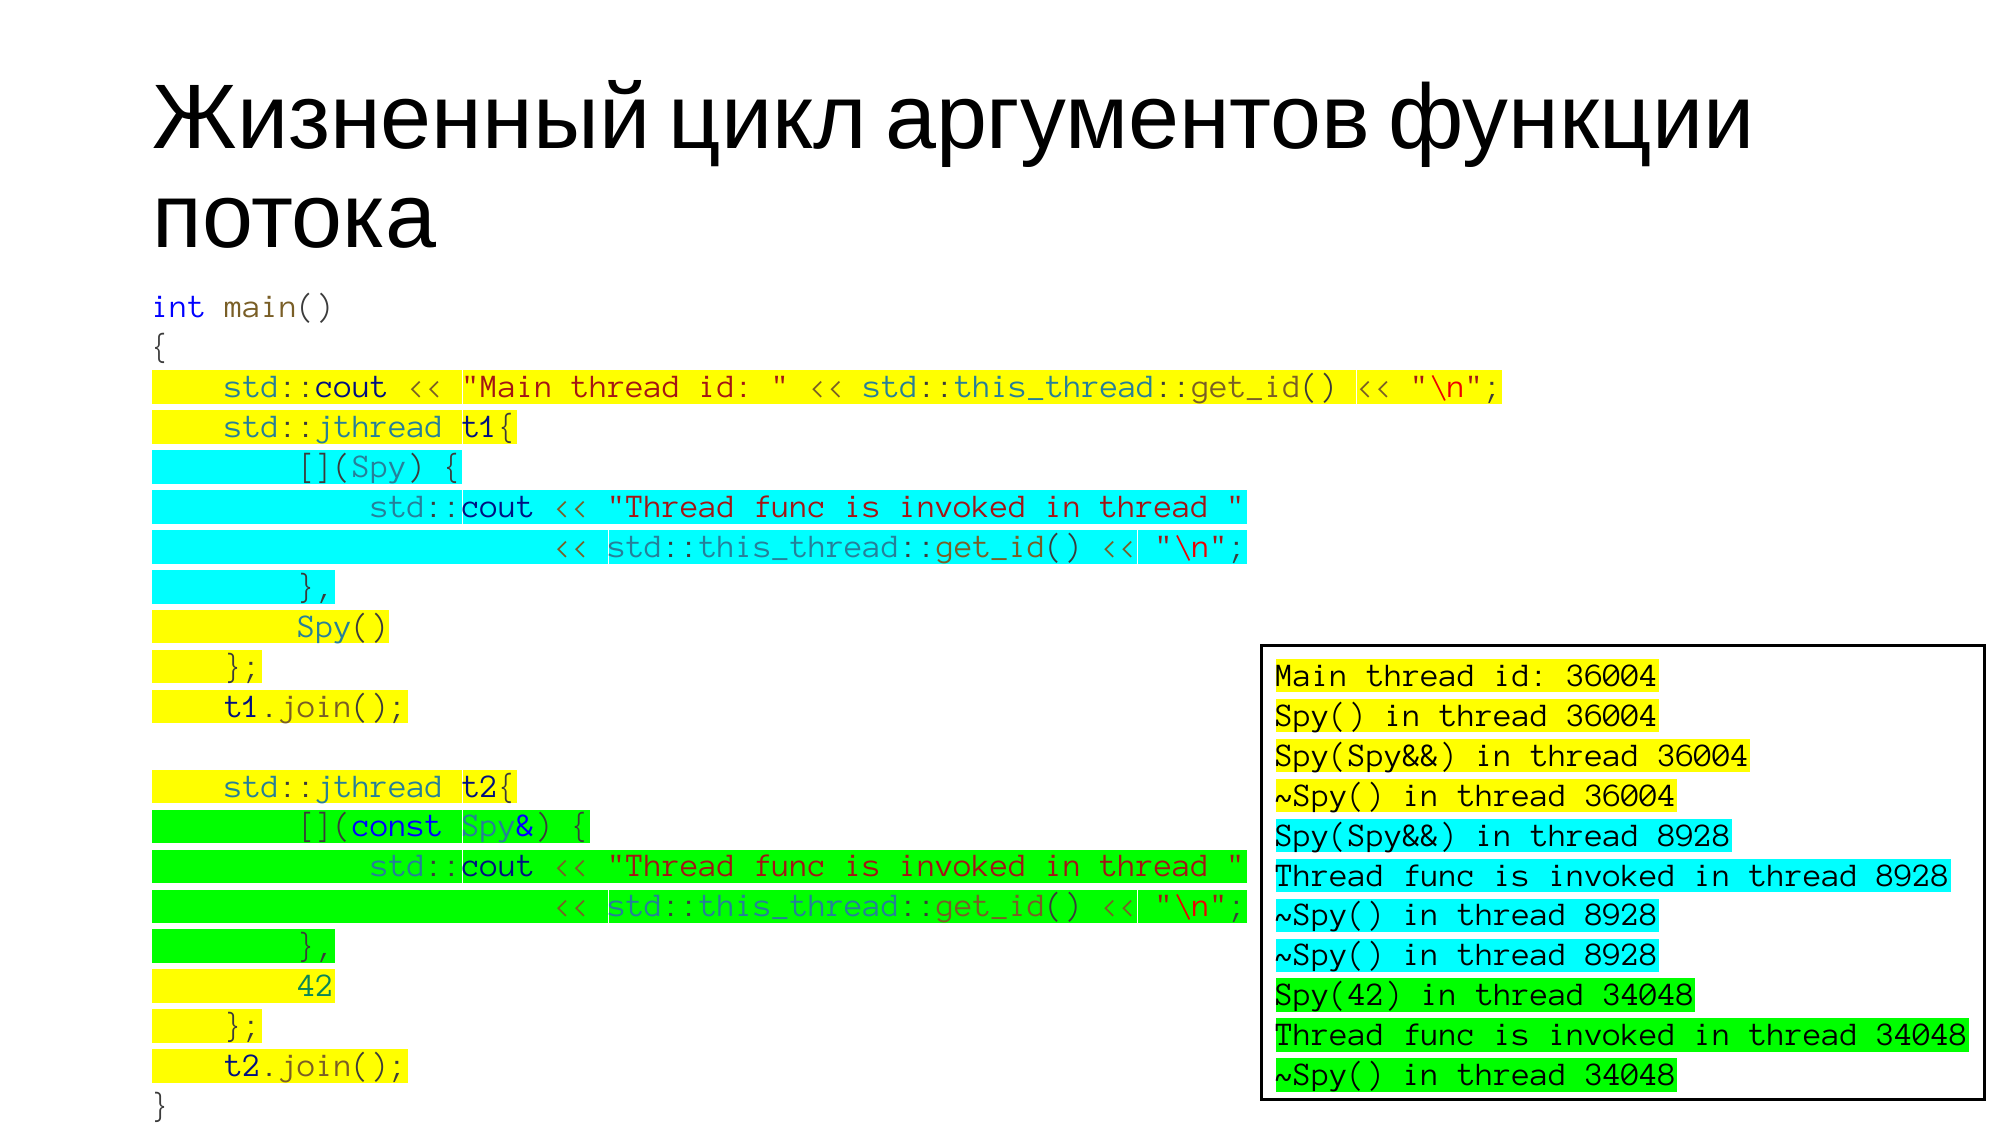

# Жизненный цикл аргументов функции потока
int main()
{
    std::cout << "Main thread id: " << std::this_thread::get_id() << "\n";
    std::jthread t1{
        [](Spy) {
            std::cout << "Thread func is invoked in thread "
                      << std::this_thread::get_id() << "\n";
        },
        Spy()
    };
    t1.join();
    std::jthread t2{
        [](const Spy&) {
            std::cout << "Thread func is invoked in thread "
                      << std::this_thread::get_id() << "\n";
        },
        42
    };
    t2.join();
}
Main thread id: 36004
Spy() in thread 36004
Spy(Spy&&) in thread 36004
~Spy() in thread 36004
Spy(Spy&&) in thread 8928
Thread func is invoked in thread 8928
~Spy() in thread 8928
~Spy() in thread 8928
Spy(42) in thread 34048
Thread func is invoked in thread 34048
~Spy() in thread 34048